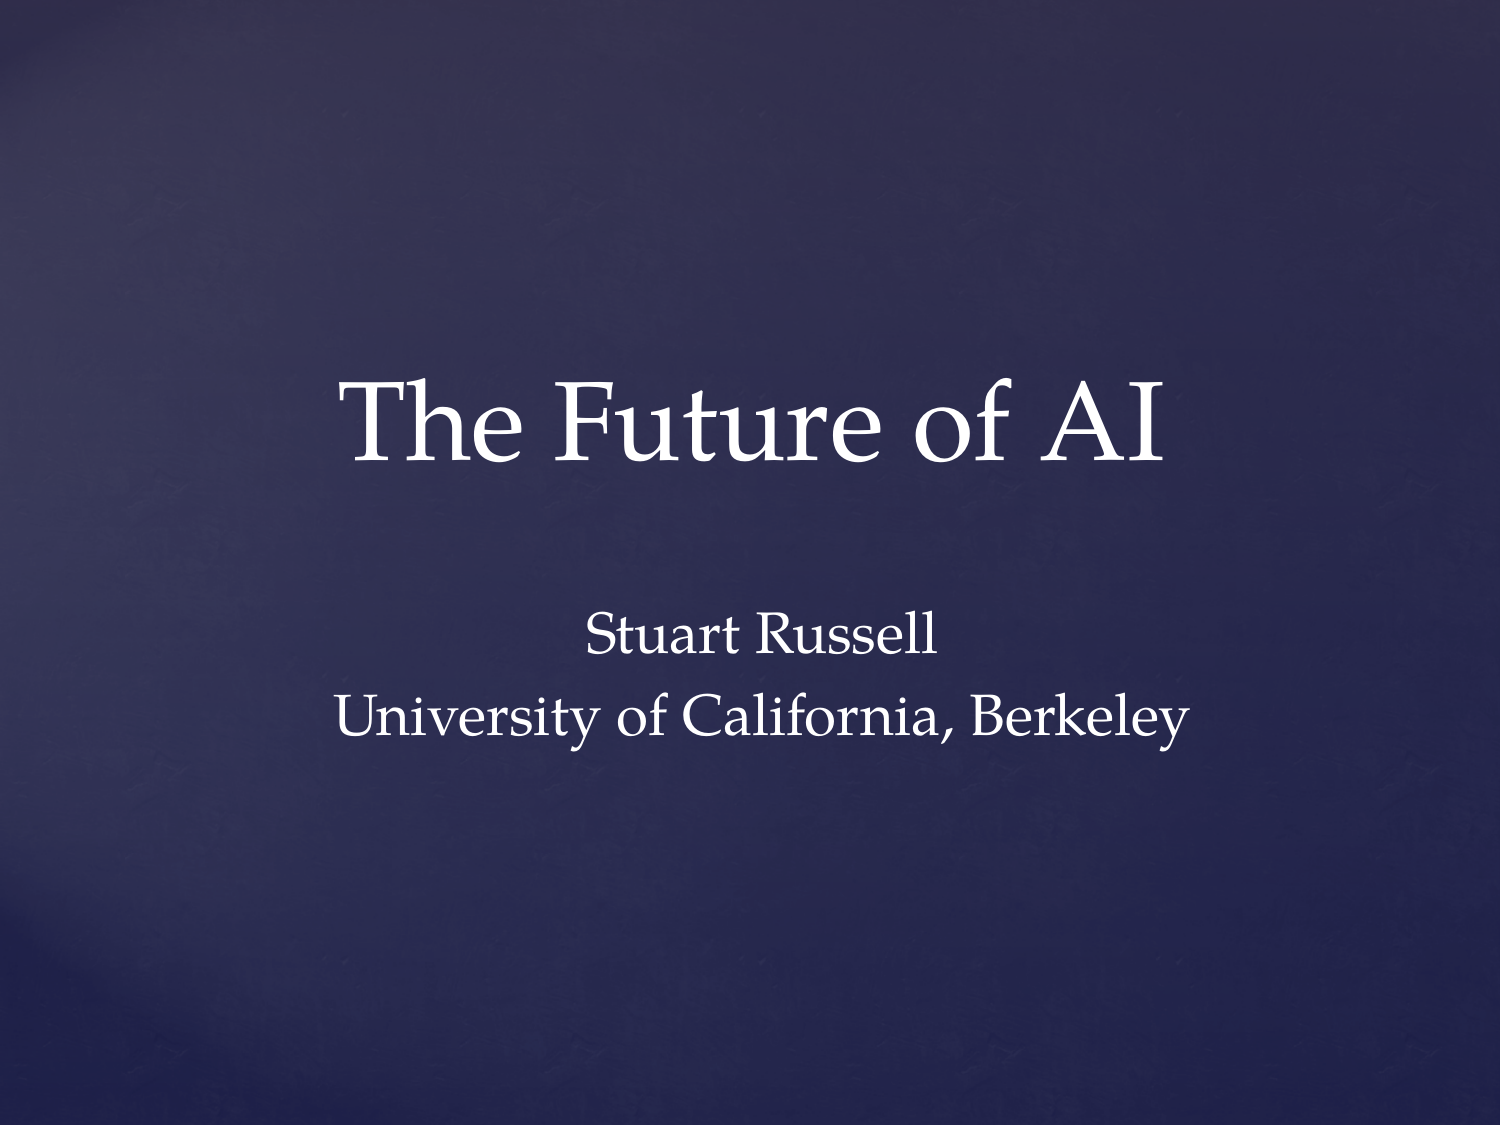

# The Future of AI
Stuart Russell
University of California, Berkeley